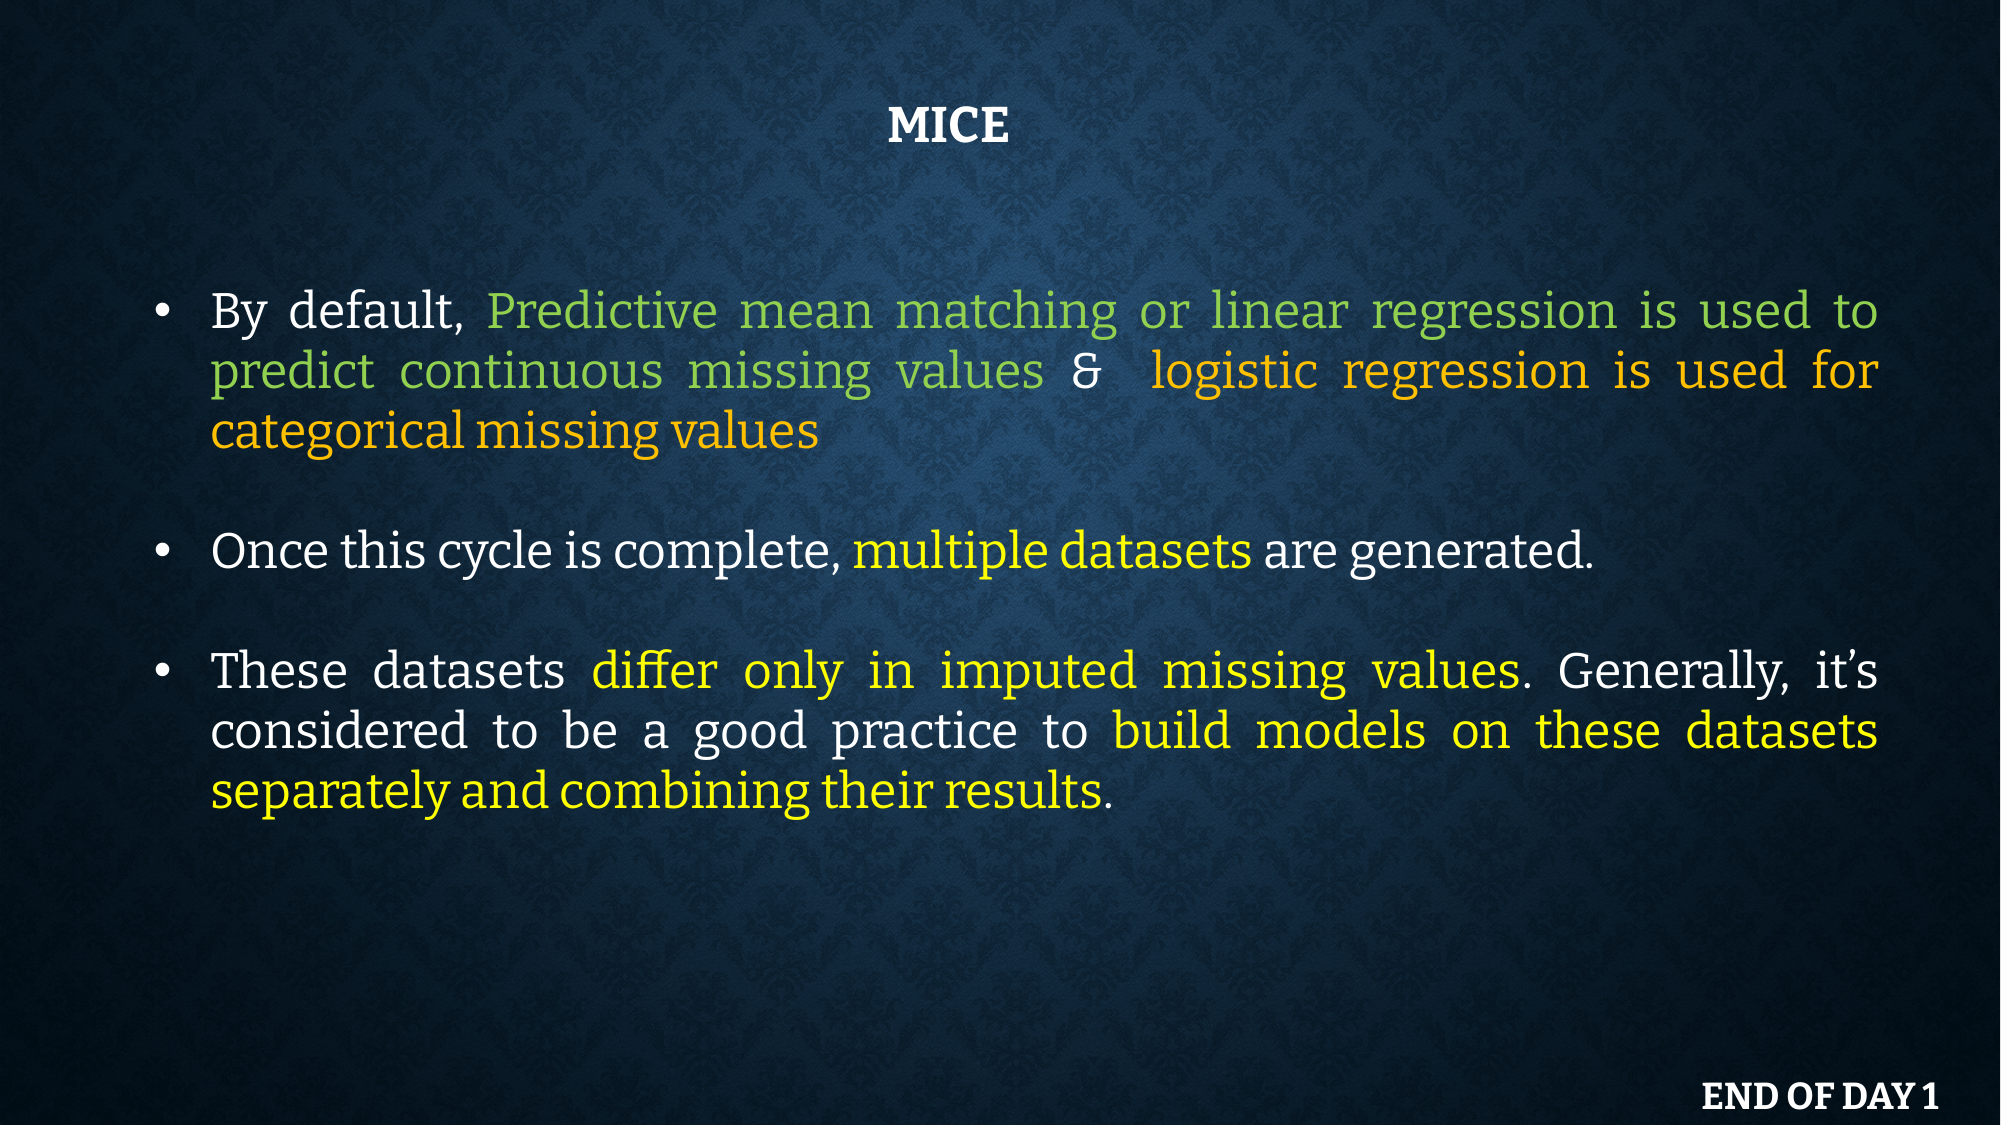

MICE
By default, Predictive mean matching or linear regression is used to predict continuous missing values &  logistic regression is used for categorical missing values

Once this cycle is complete, multiple datasets are generated.

These datasets differ only in imputed missing values. Generally, it’s considered to be a good practice to build models on these datasets separately and combining their results.
END OF DAY 1